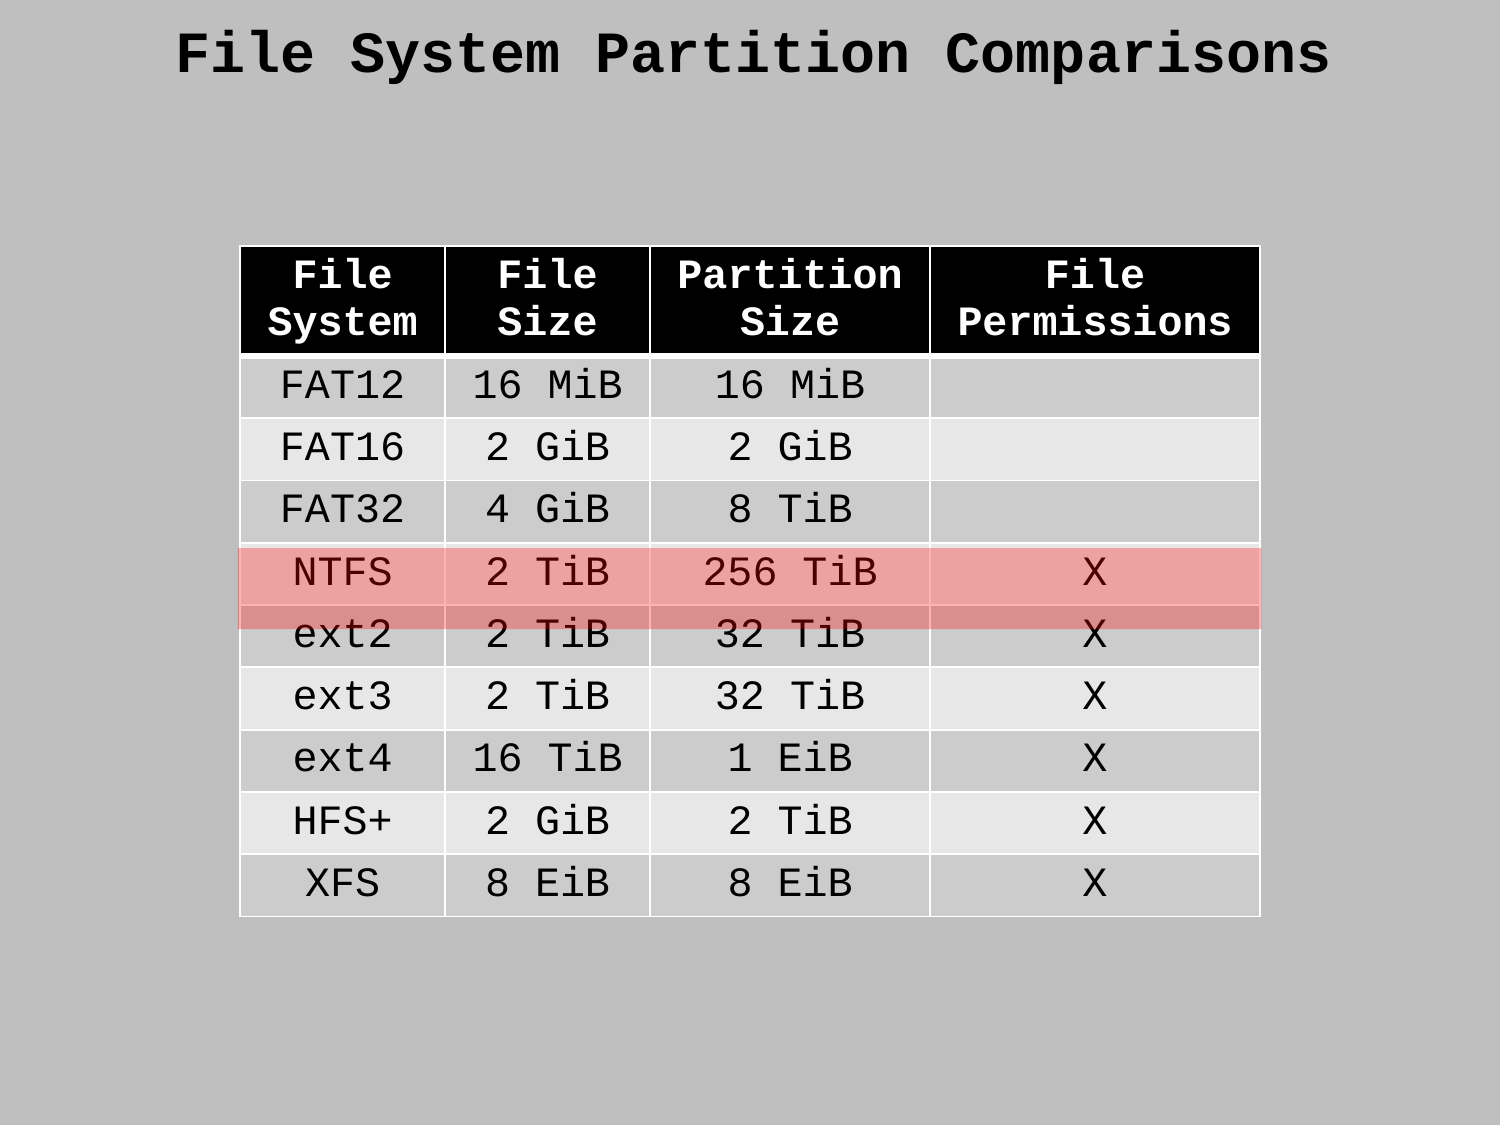

File System Partition Comparisons
| File System | File Size | Partition Size | File Permissions |
| --- | --- | --- | --- |
| FAT12 | 16 MiB | 16 MiB |  |
| FAT16 | 2 GiB | 2 GiB |  |
| FAT32 | 4 GiB | 8 TiB |  |
| NTFS | 2 TiB | 256 TiB | X |
| ext2 | 2 TiB | 32 TiB | X |
| ext3 | 2 TiB | 32 TiB | X |
| ext4 | 16 TiB | 1 EiB | X |
| HFS+ | 2 GiB | 2 TiB | X |
| XFS | 8 EiB | 8 EiB | X |